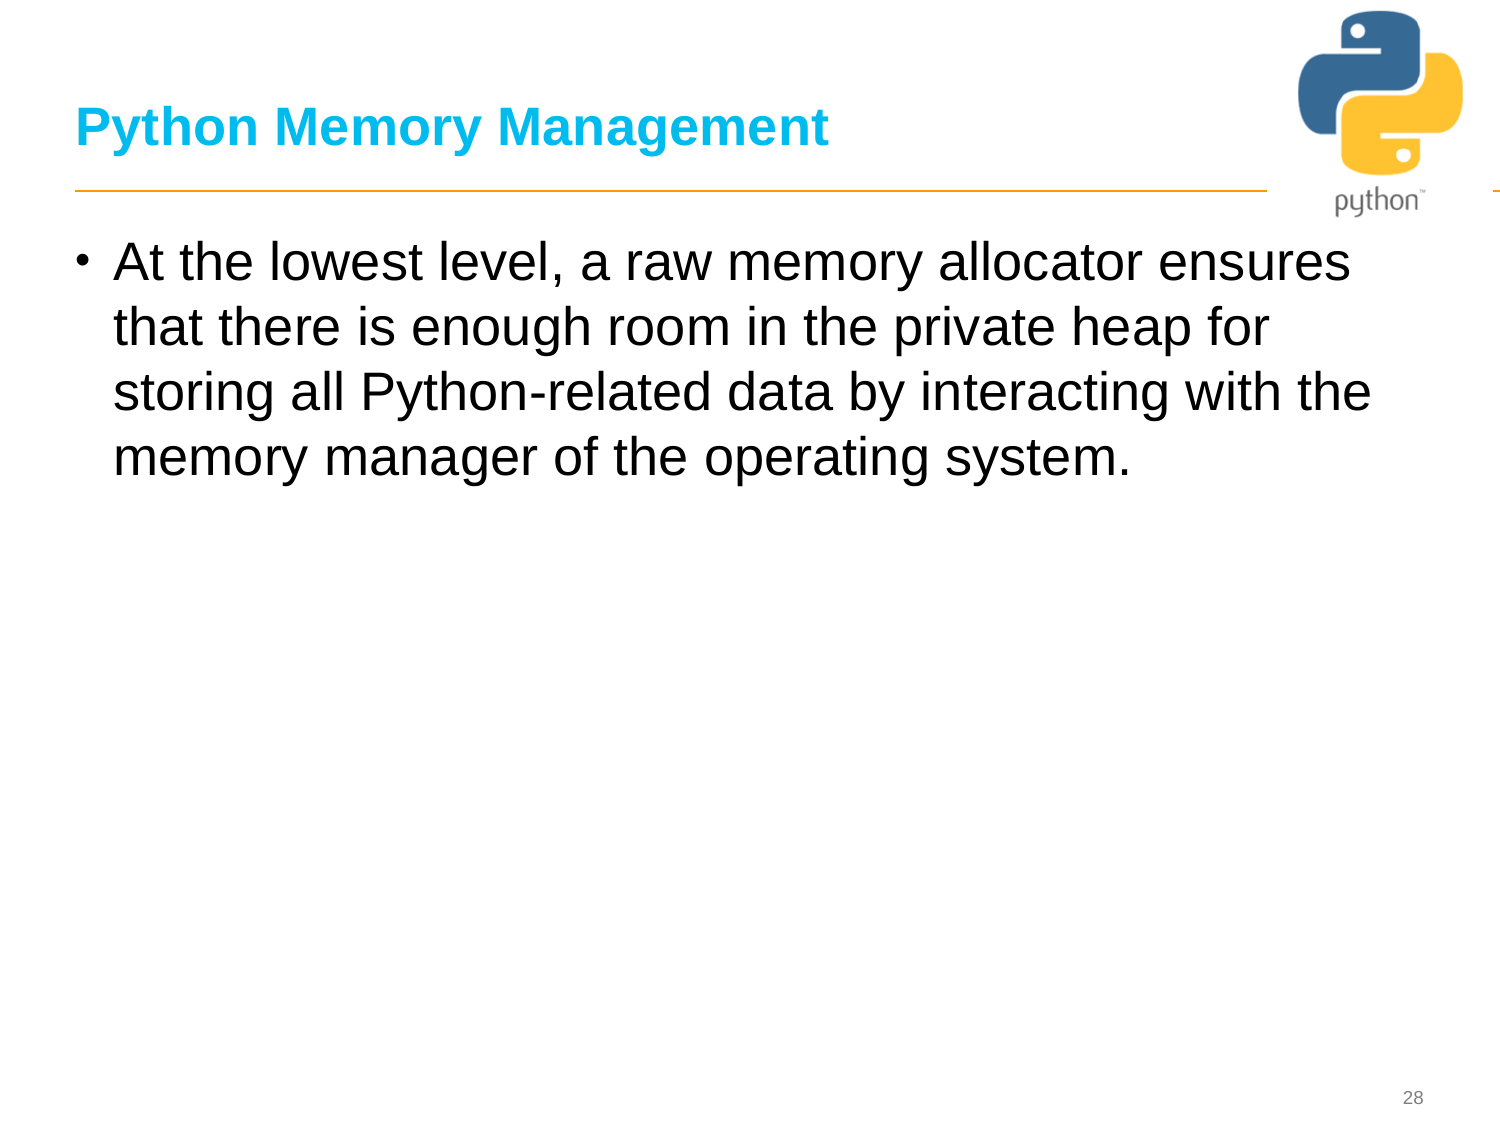

28
# Python Memory Management
At the lowest level, a raw memory allocator ensures that there is enough room in the private heap for storing all Python-related data by interacting with the memory manager of the operating system.